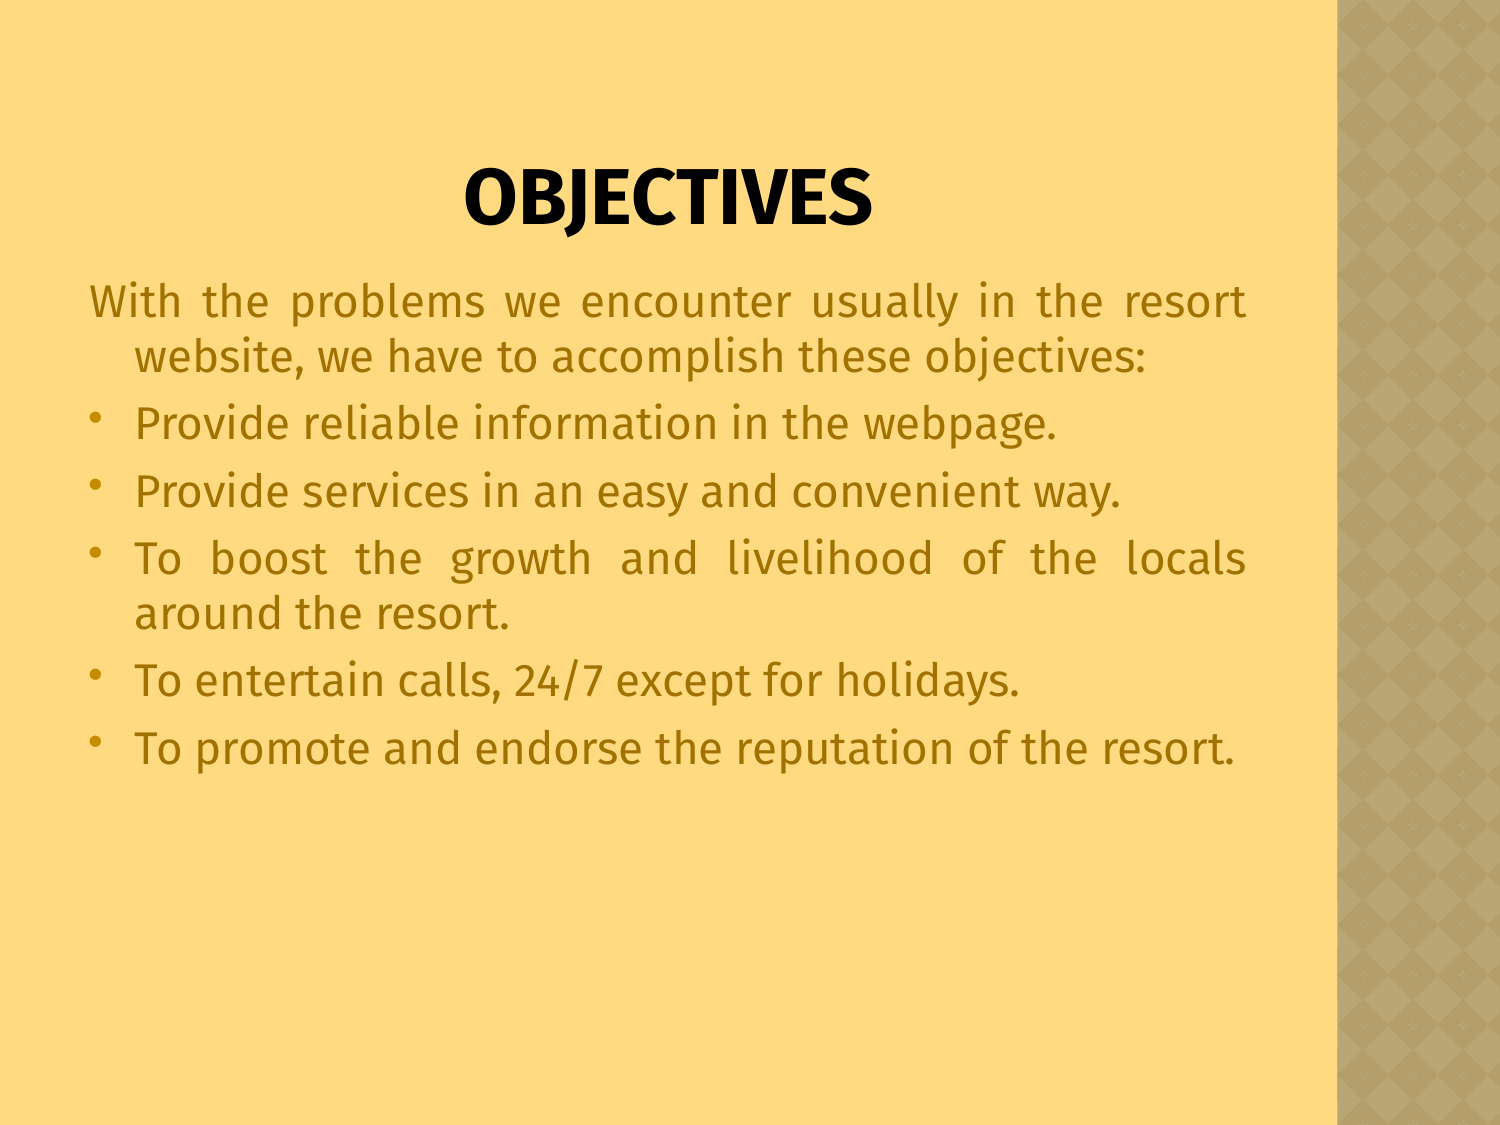

# objectives
With the problems we encounter usually in the resort website, we have to accomplish these objectives:
Provide reliable information in the webpage.
Provide services in an easy and convenient way.
To boost the growth and livelihood of the locals around the resort.
To entertain calls, 24/7 except for holidays.
To promote and endorse the reputation of the resort.